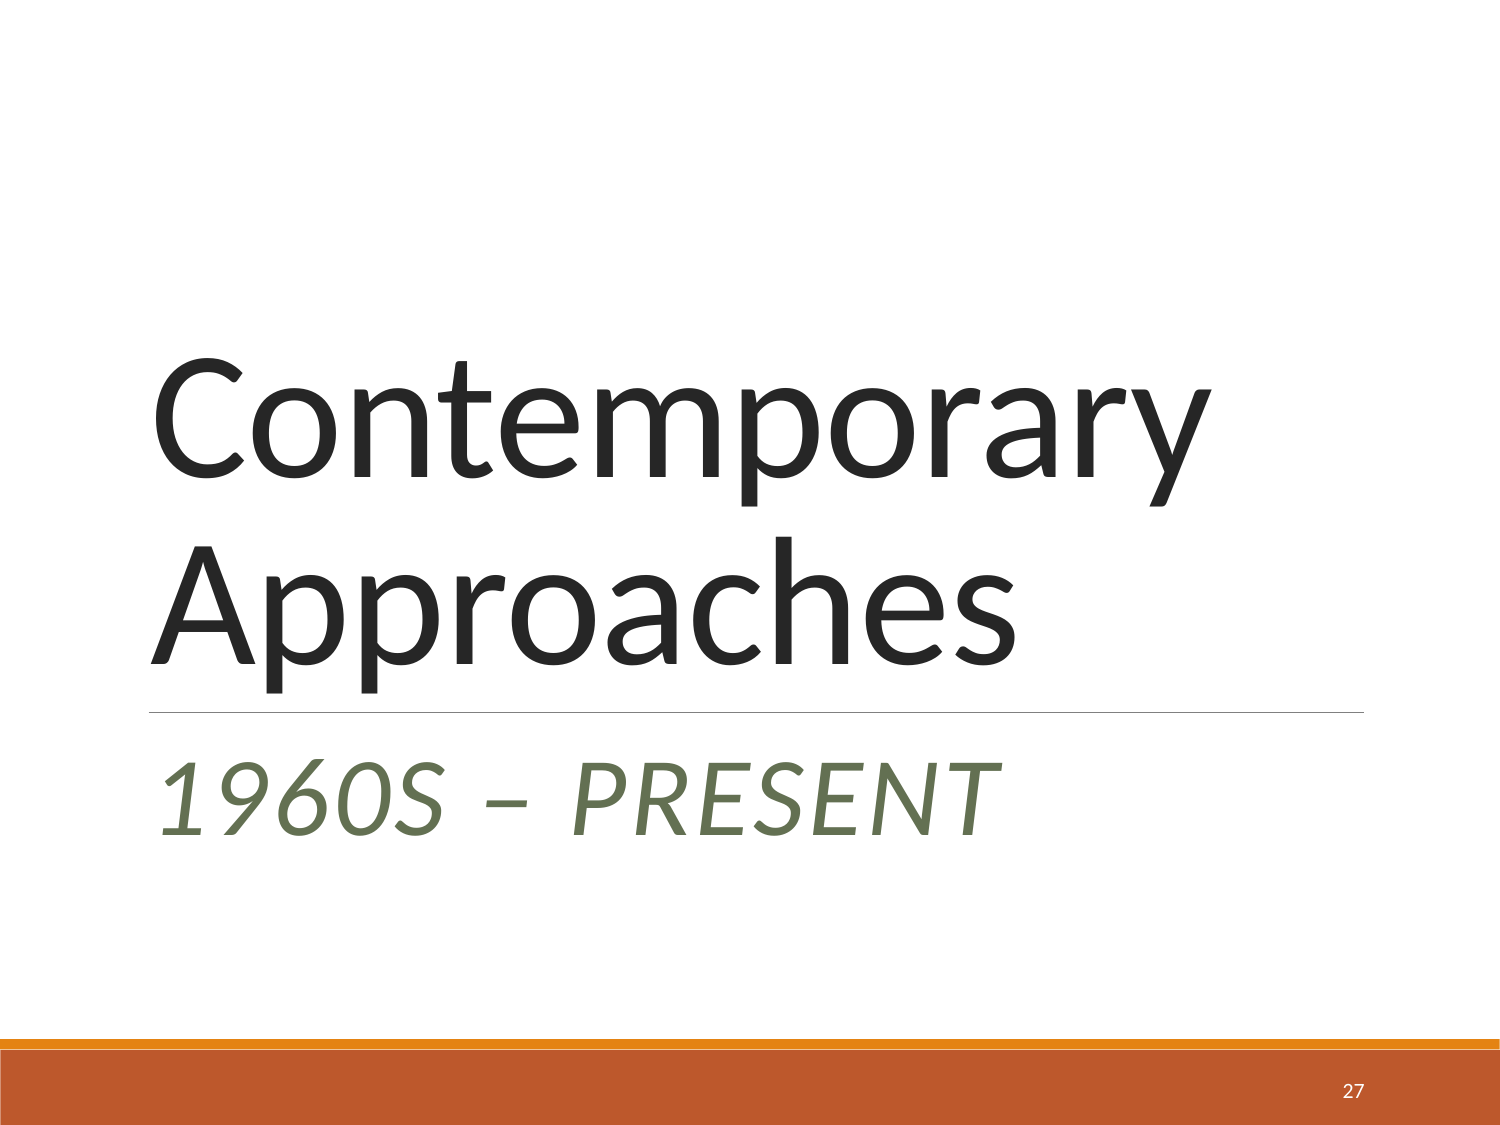

# Contemporary Approaches
1960s – present
27